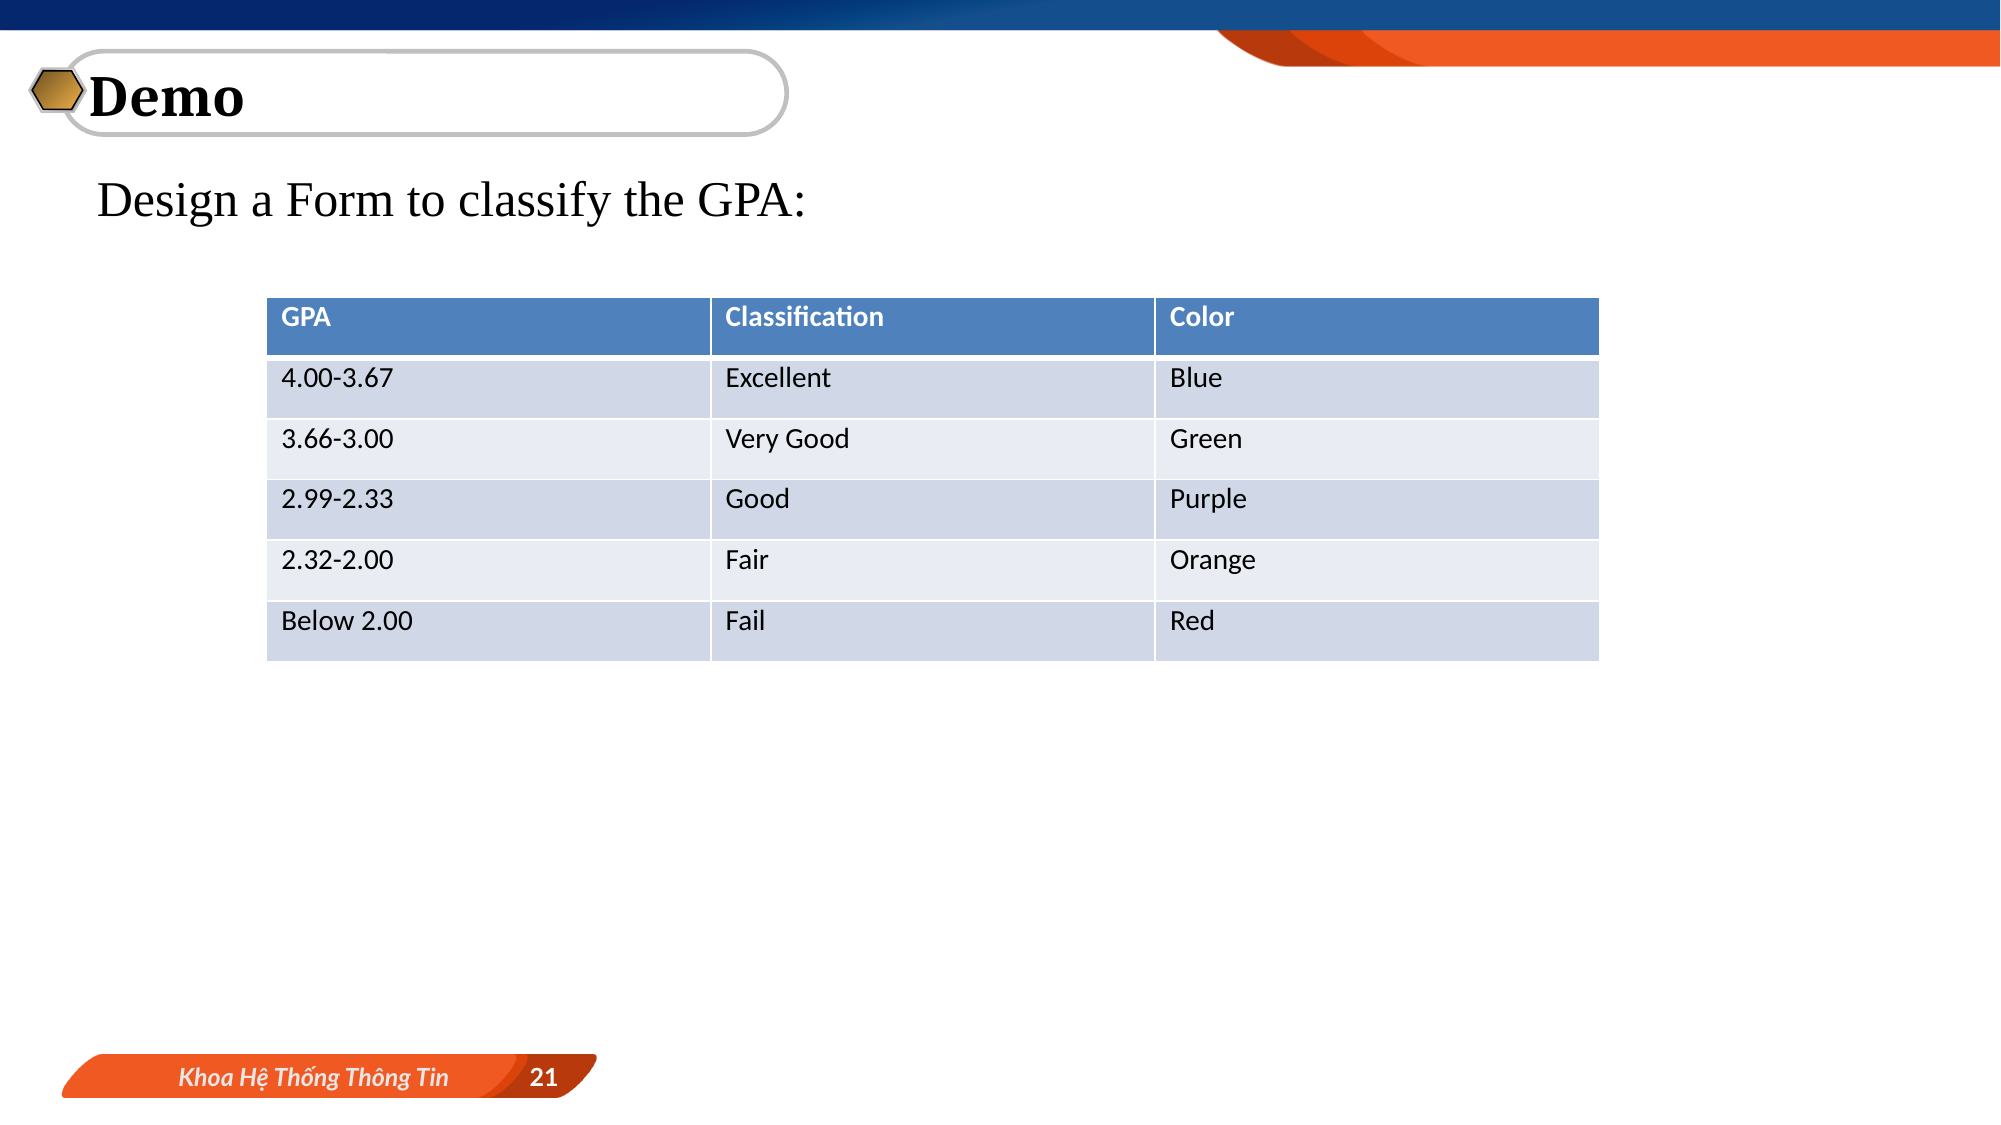

Demo

Design a Form to classify the GPA:
| GPA | Classification | Color |
| --- | --- | --- |
| 4.00-3.67 | Excellent | Blue |
| 3.66-3.00 | Very Good | Green |
| 2.99-2.33 | Good | Purple |
| 2.32-2.00 | Fair | Orange |
| Below 2.00 | Fail | Red |
21
Khoa Hệ Thống Thông Tin